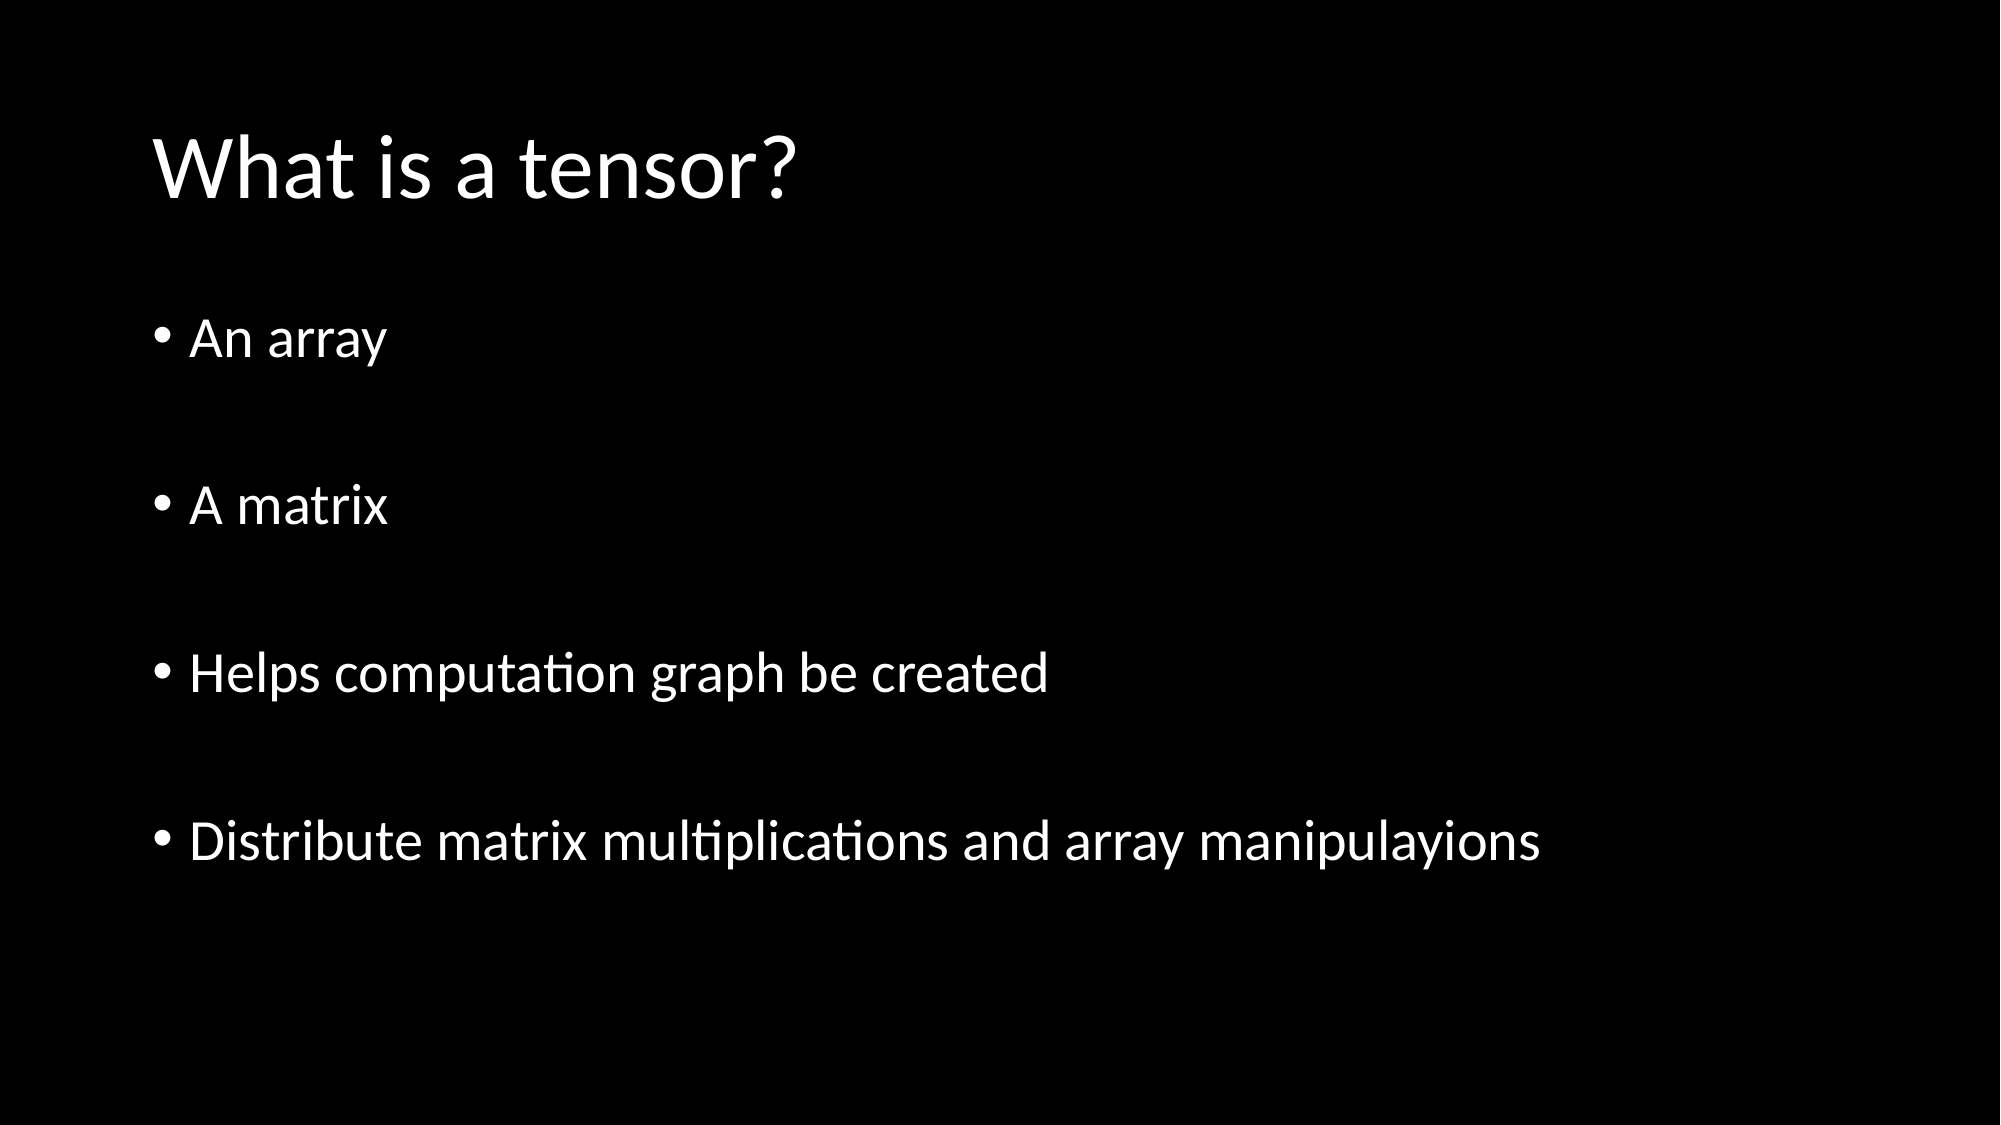

# What is a tensor?
An array

A matrix

Helps computation graph be created

Distribute matrix multiplications and array manipulayions